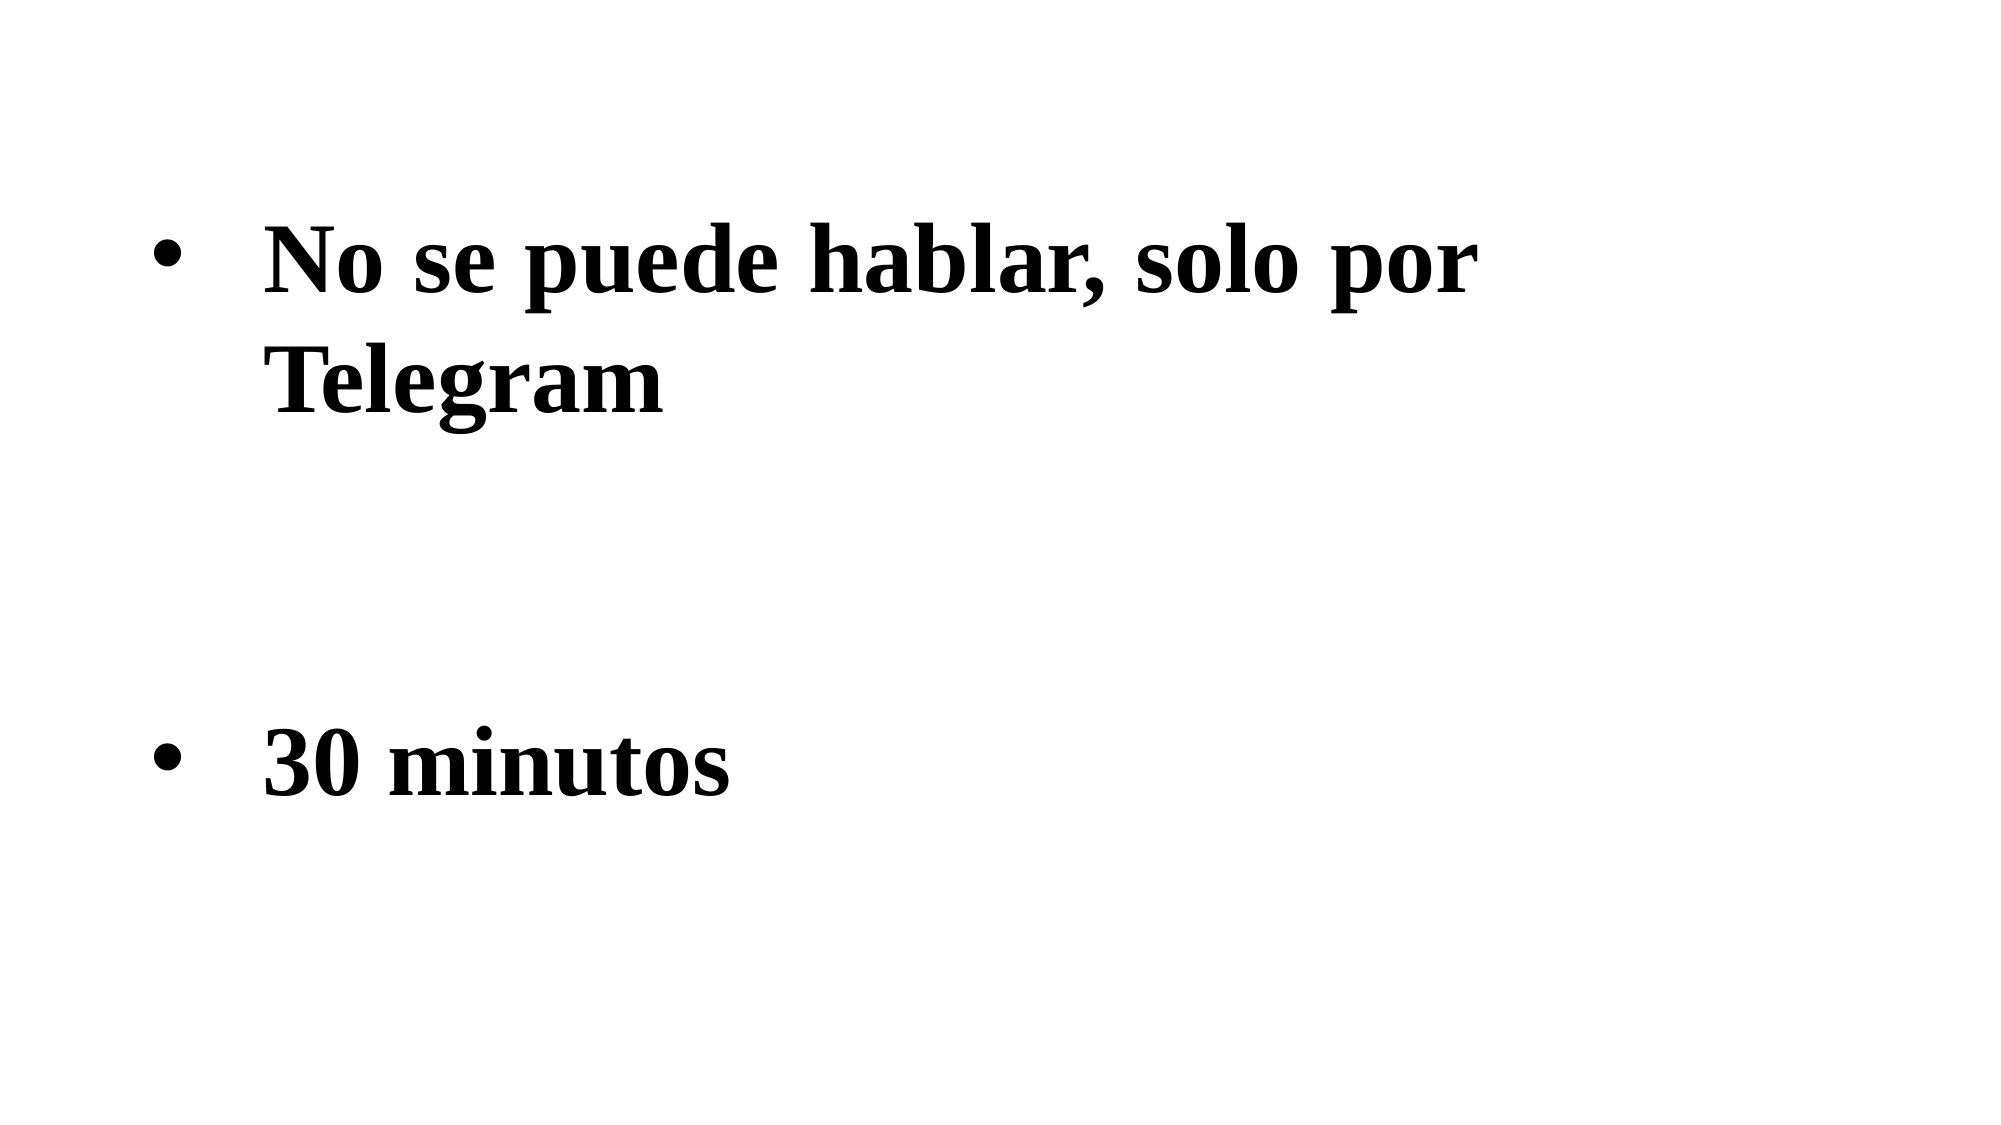

No se puede hablar, solo por Telegram
30 minutos